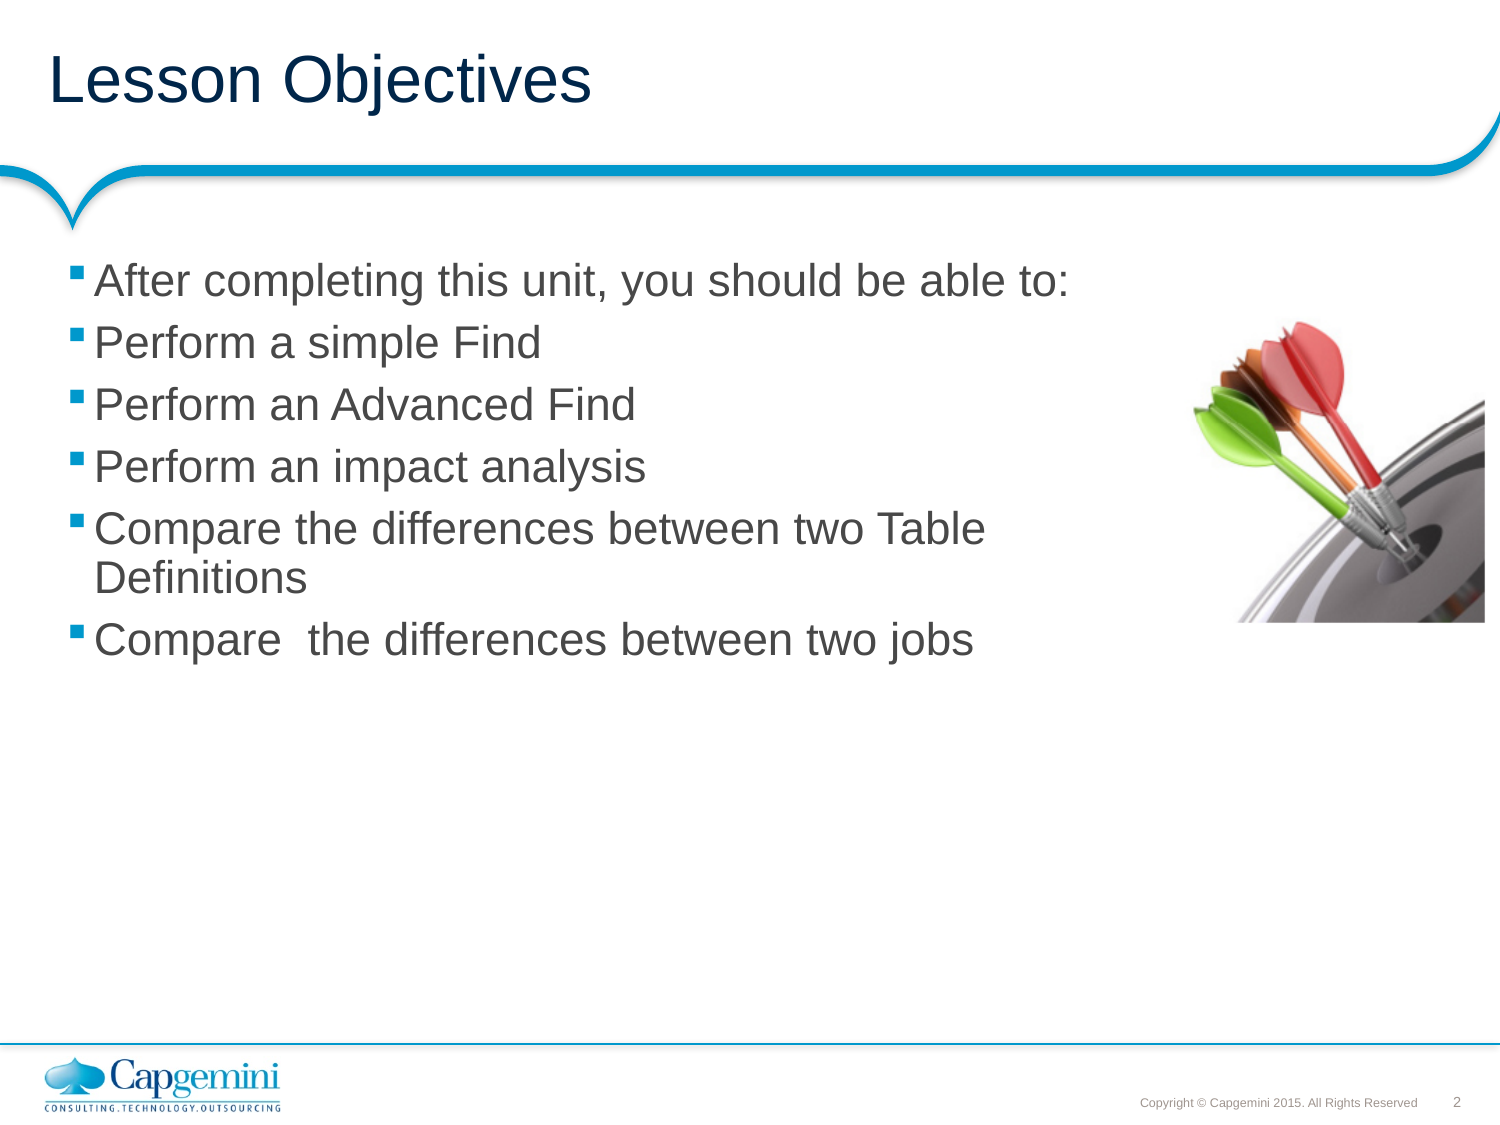

# Lesson Objectives
After completing this unit, you should be able to:
Perform a simple Find
Perform an Advanced Find
Perform an impact analysis
Compare the differences between two Table Definitions
Compare  the differences between two jobs